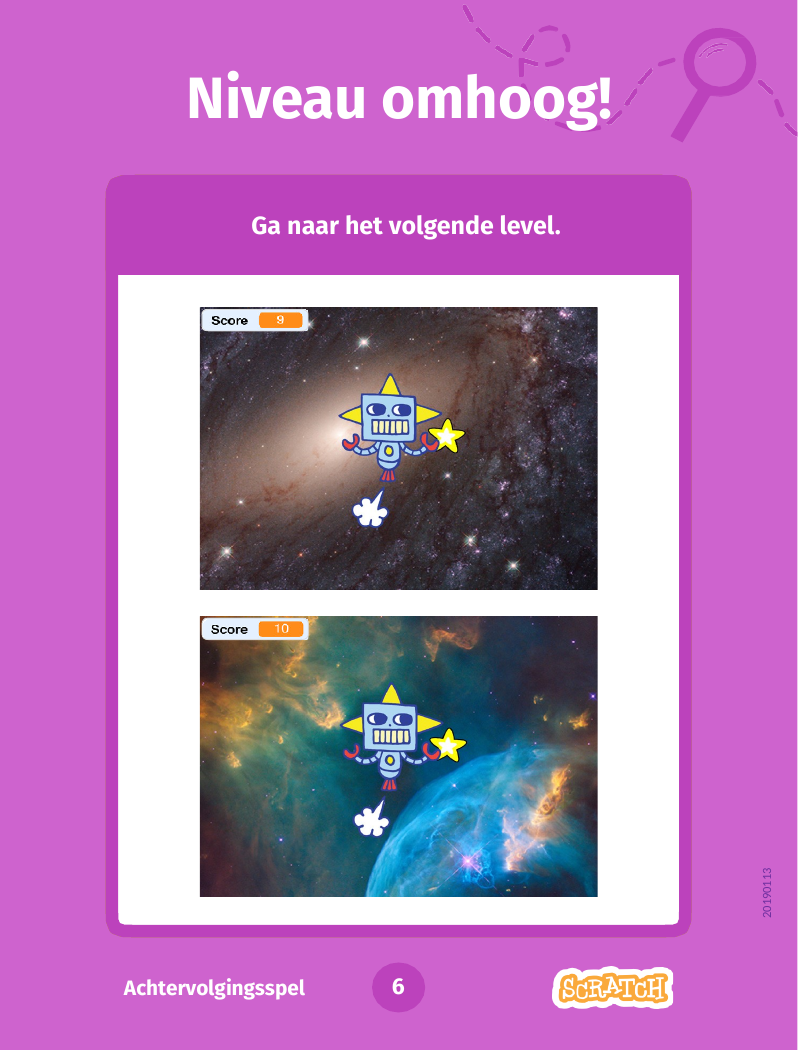

# Niveau omhoog!

Ga naar het volgende level.

20190113

6
Achtervolgingsspel